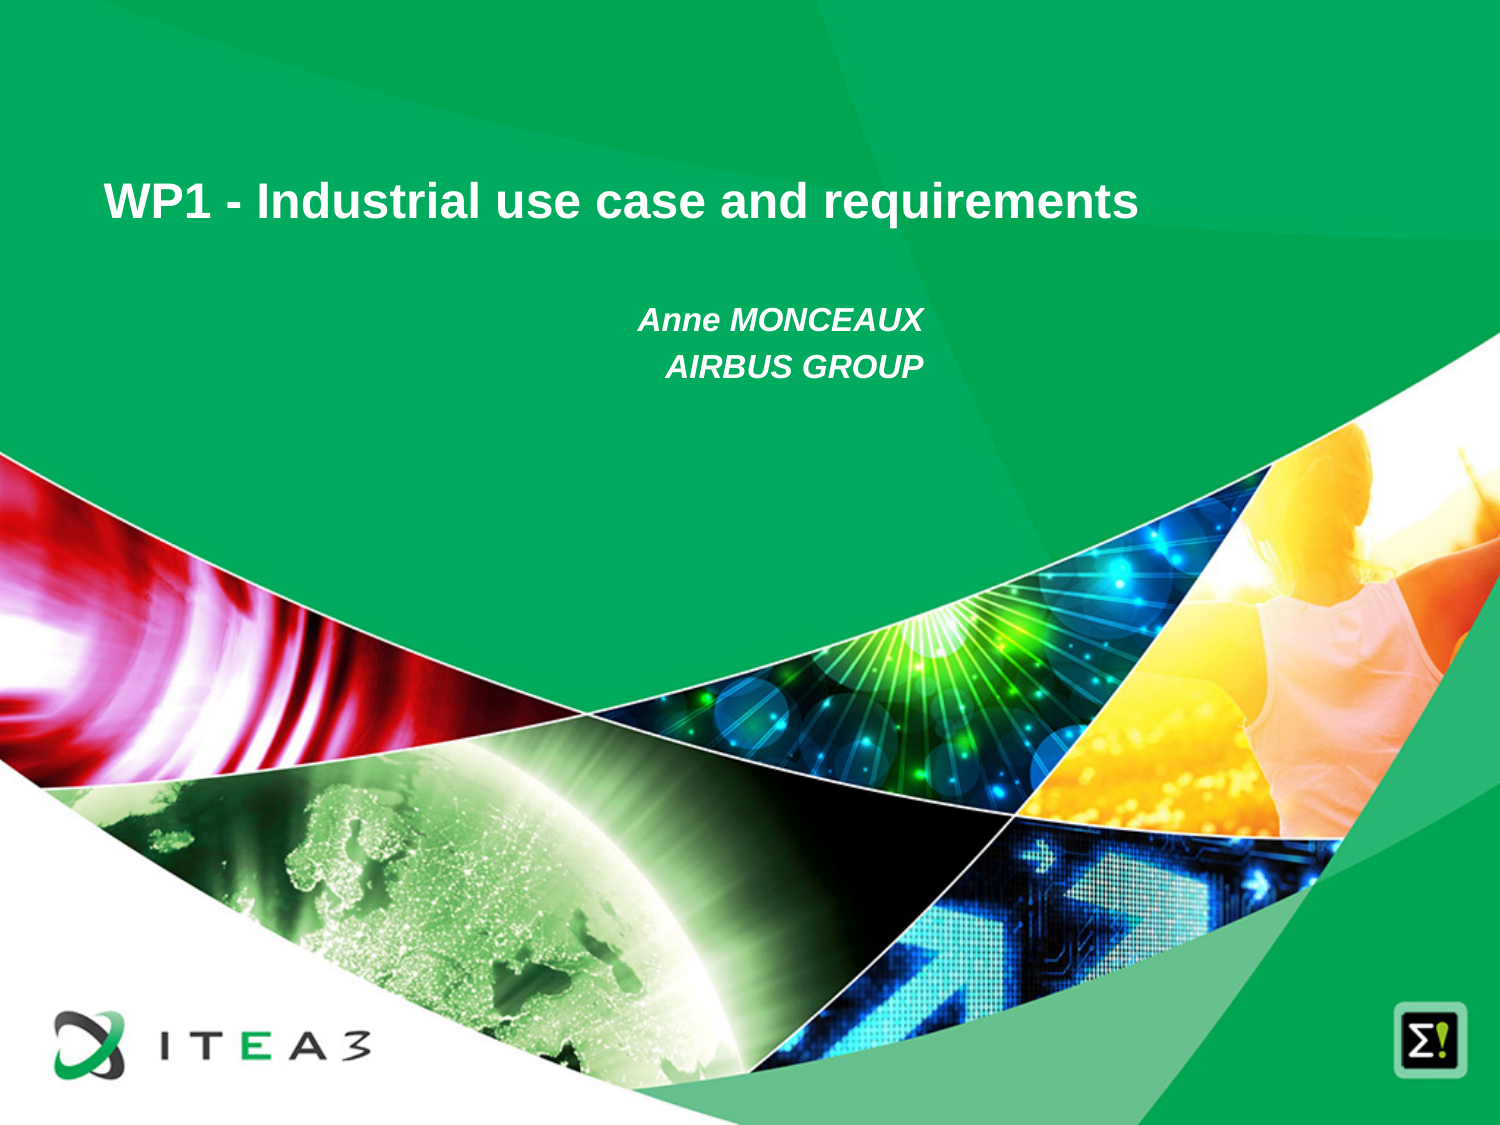

WP1 - Industrial use case and requirements
Anne MONCEAUX
AIRBUS GROUP